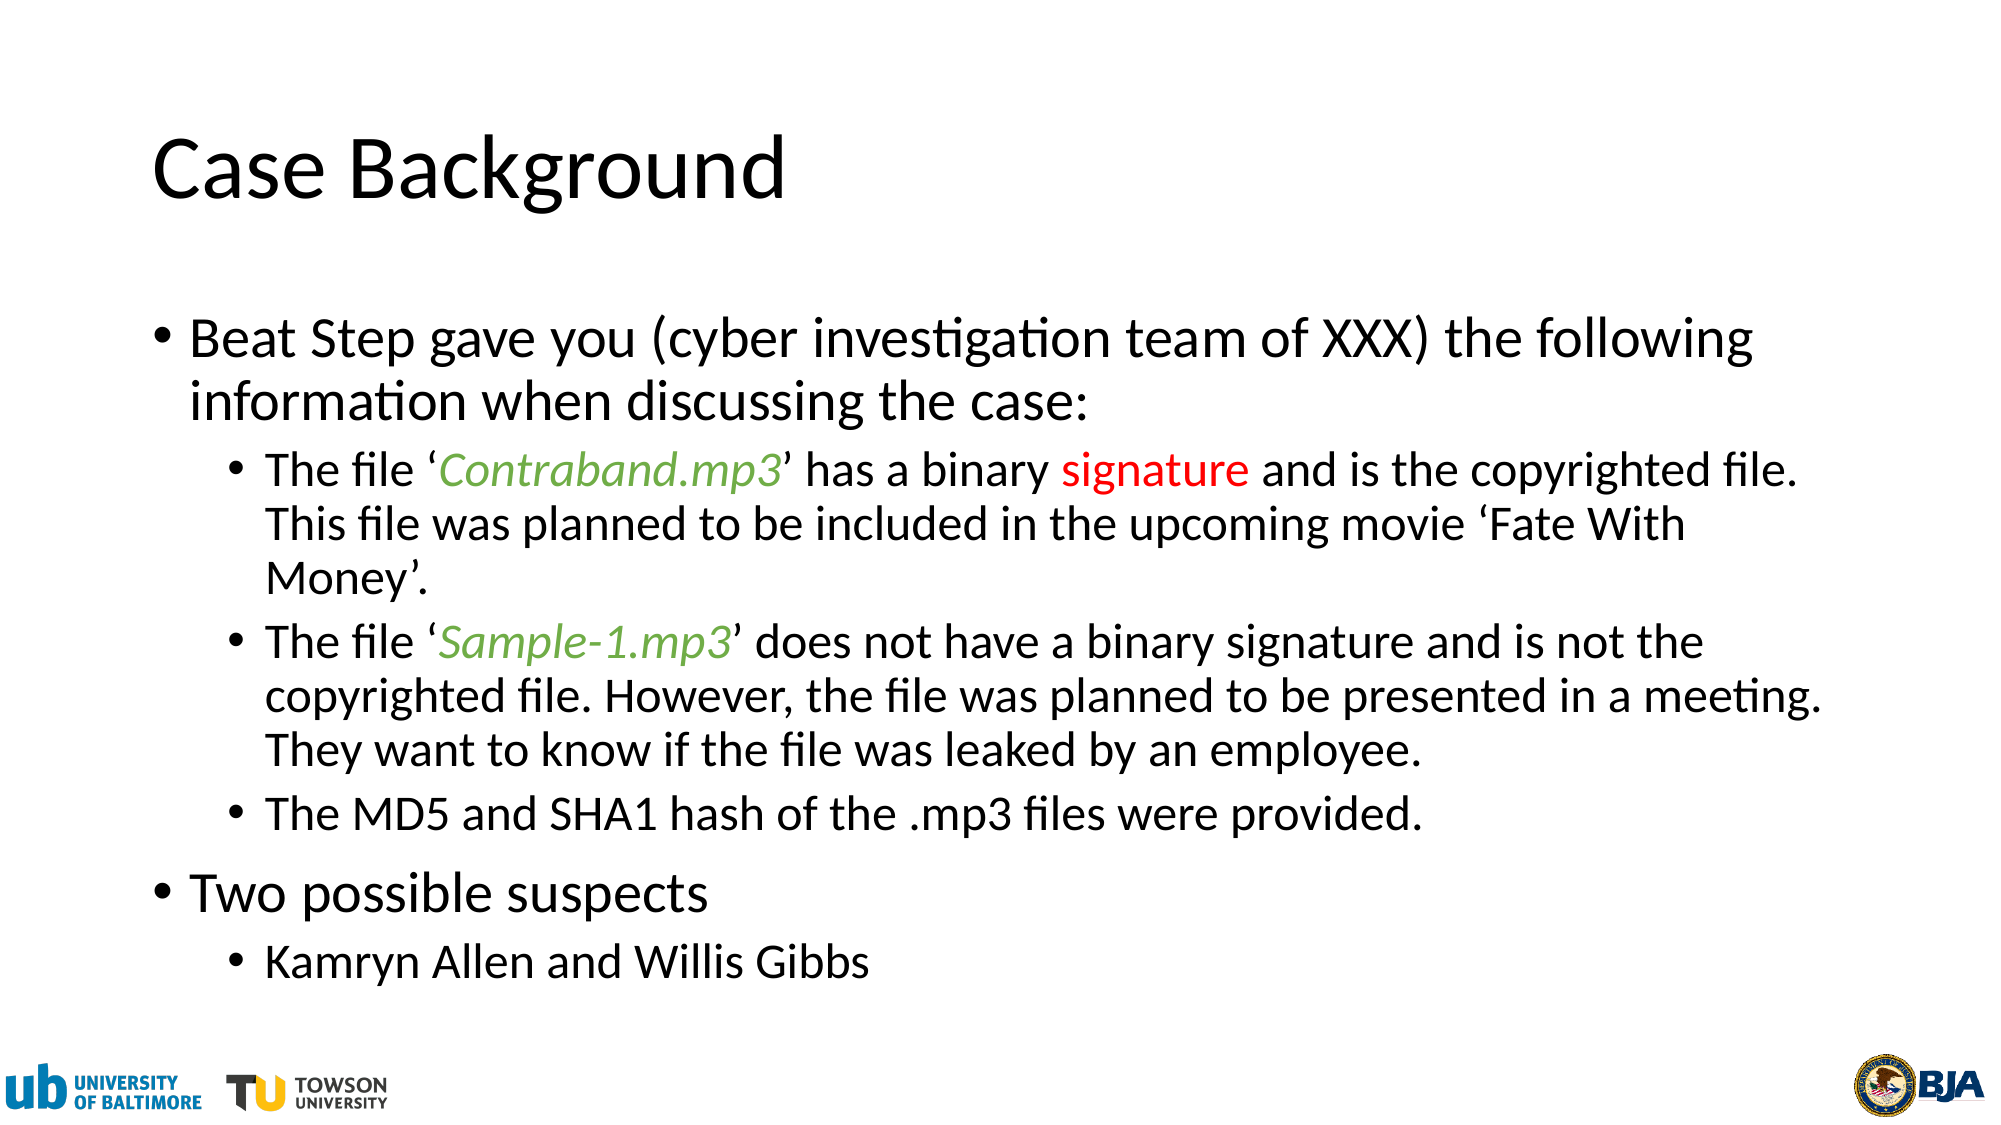

# Case Background
Beat Step gave you (cyber investigation team of XXX) the following information when discussing the case:
The file ‘Contraband.mp3’ has a binary signature and is the copyrighted file. This file was planned to be included in the upcoming movie ‘Fate With Money’.
The file ‘Sample-1.mp3’ does not have a binary signature and is not the copyrighted file. However, the file was planned to be presented in a meeting. They want to know if the file was leaked by an employee.
The MD5 and SHA1 hash of the .mp3 files were provided.
Two possible suspects
Kamryn Allen and Willis Gibbs